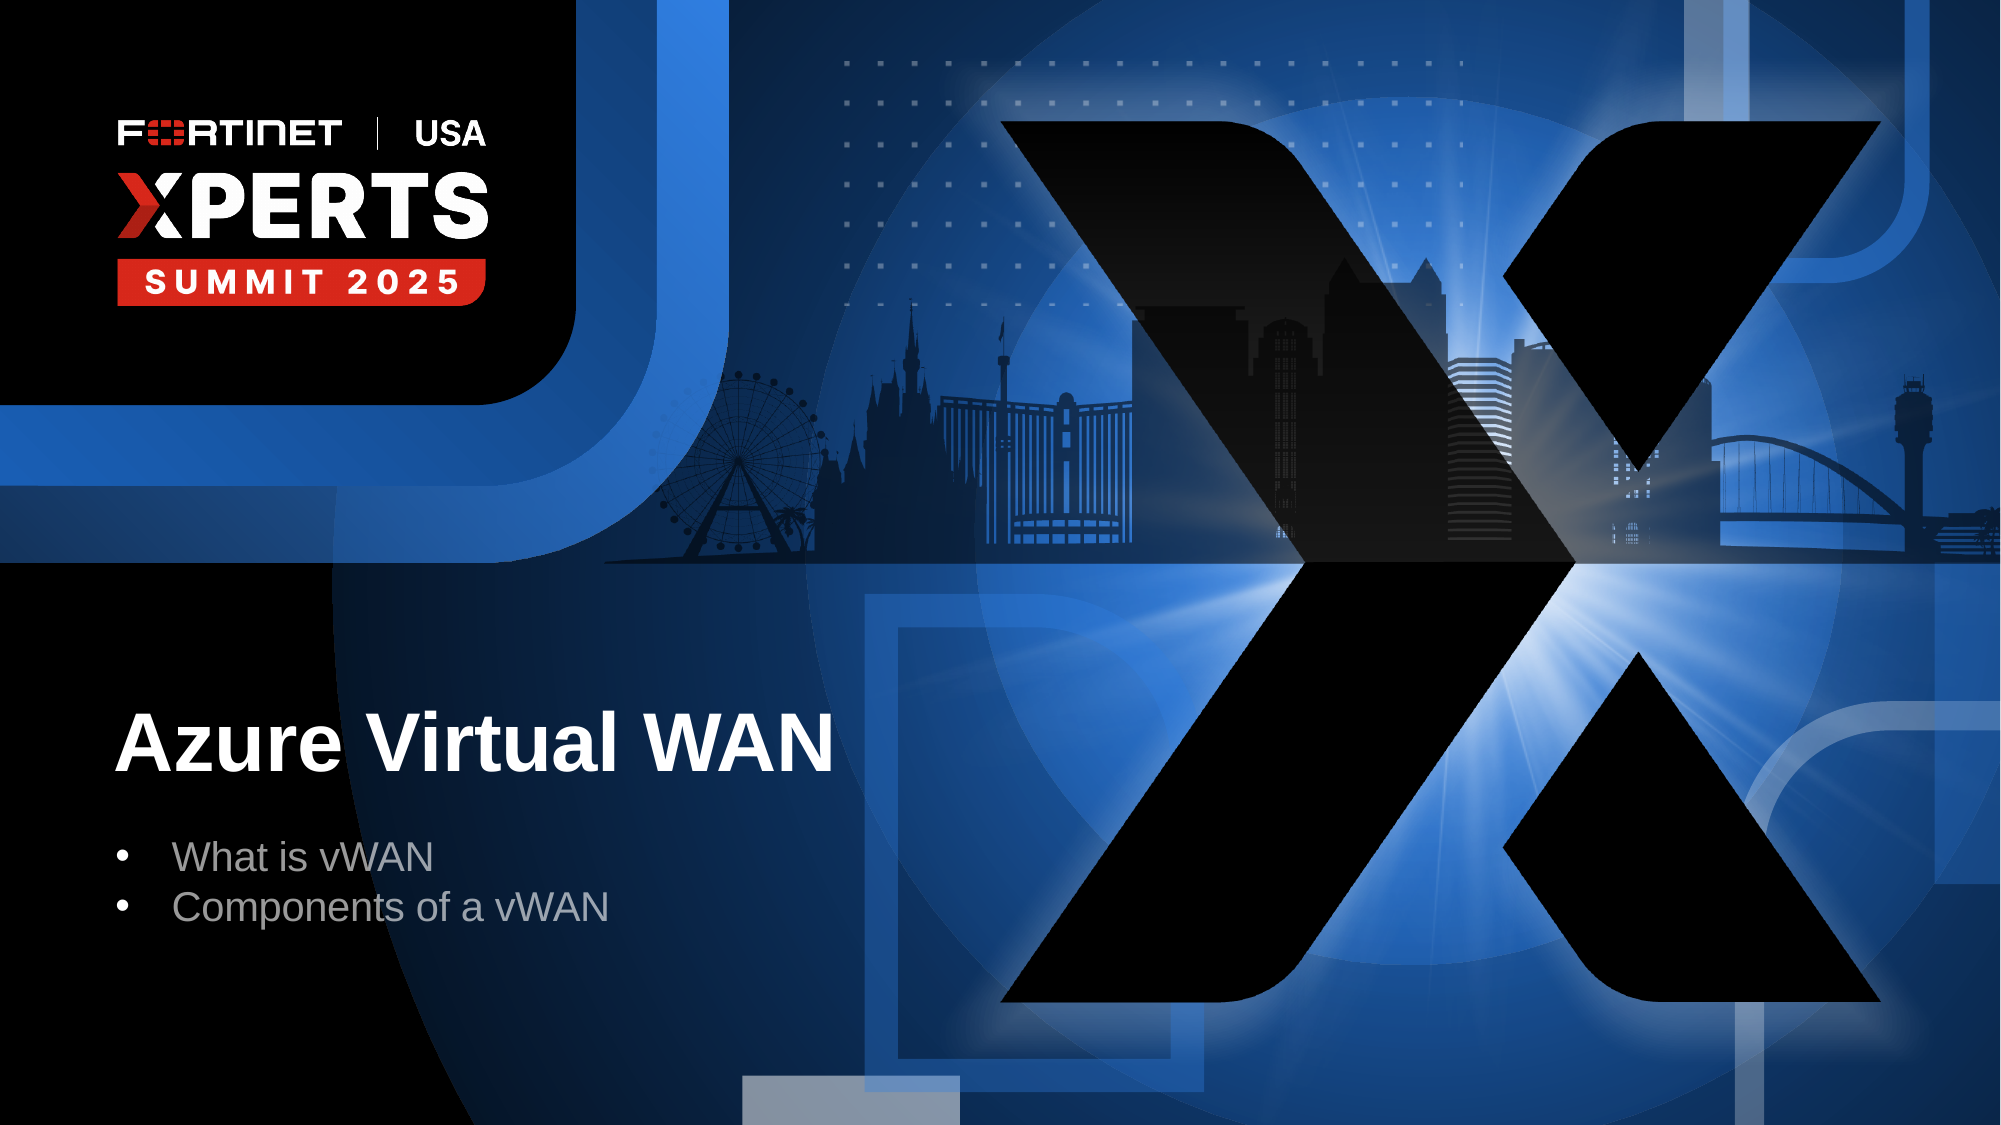

# Azure Virtual WAN
What is vWAN
Components of a vWAN